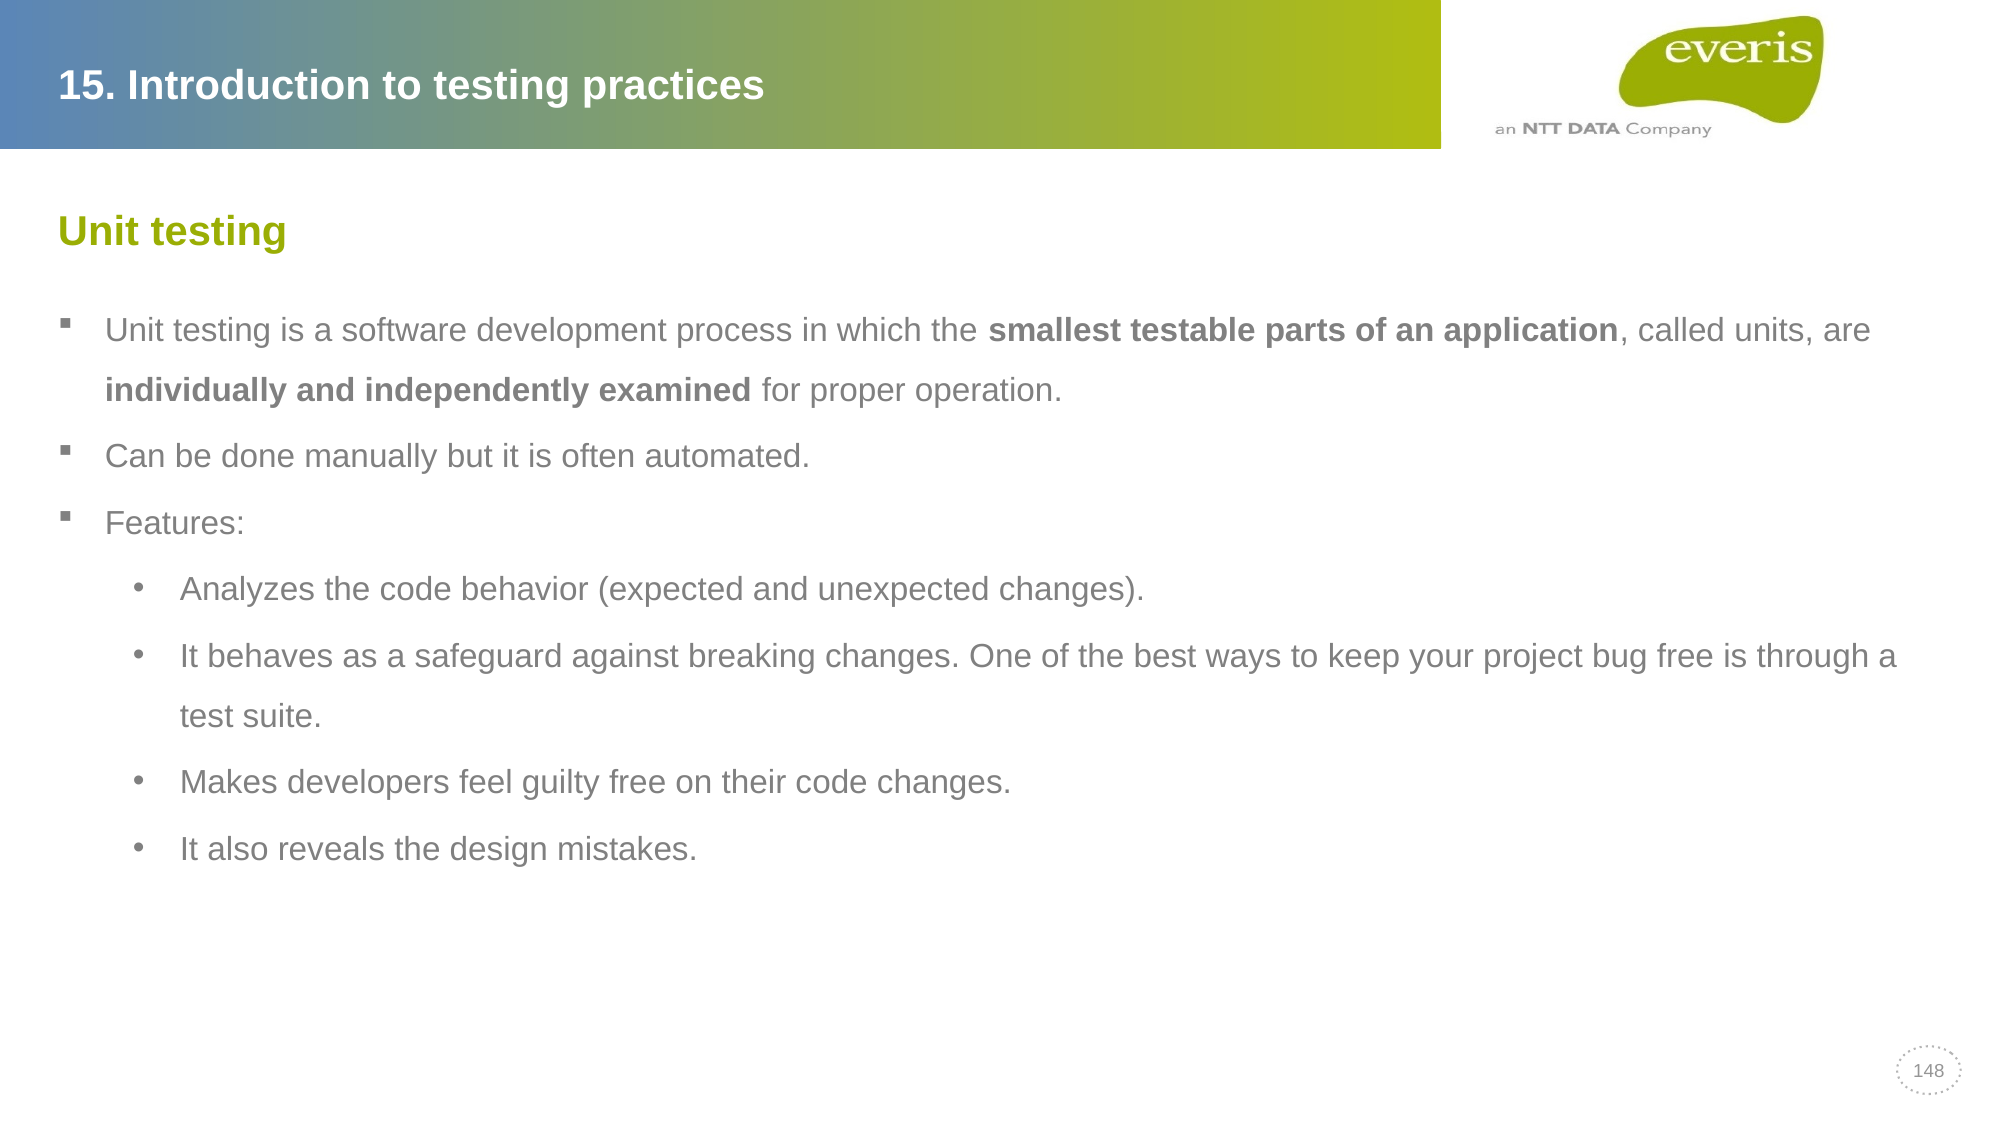

# 15. Introduction to testing practices
Unit testing
Unit testing is a software development process in which the smallest testable parts of an application, called units, are individually and independently examined for proper operation.
Can be done manually but it is often automated.
Features:
Analyzes the code behavior (expected and unexpected changes).
It behaves as a safeguard against breaking changes. One of the best ways to keep your project bug free is through a test suite.
Makes developers feel guilty free on their code changes.
It also reveals the design mistakes.